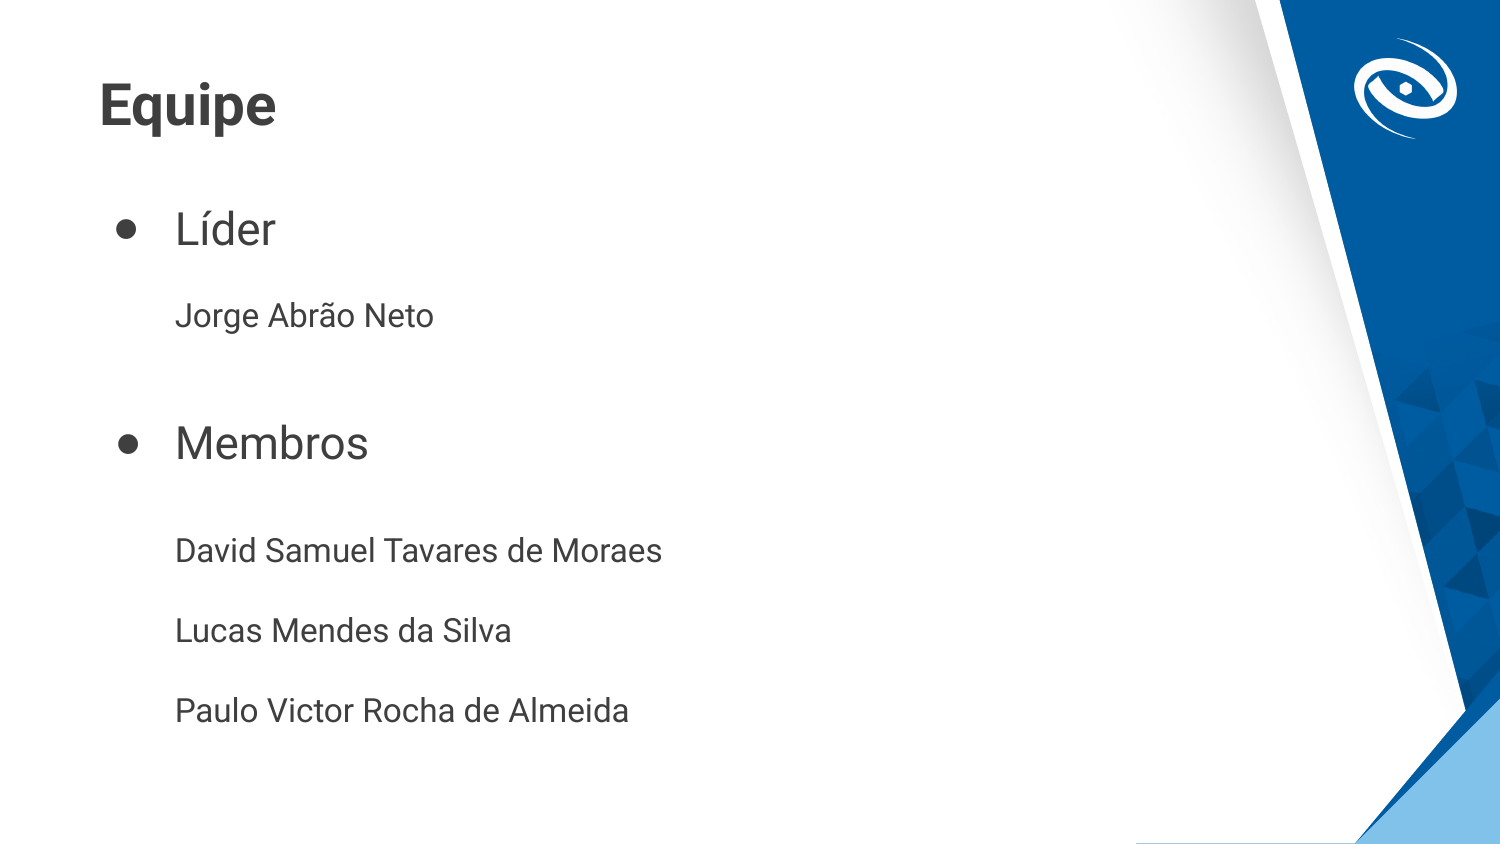

# Equipe
Líder
Jorge Abrão Neto

Membros

David Samuel Tavares de Moraes

Lucas Mendes da Silva

Paulo Victor Rocha de Almeida